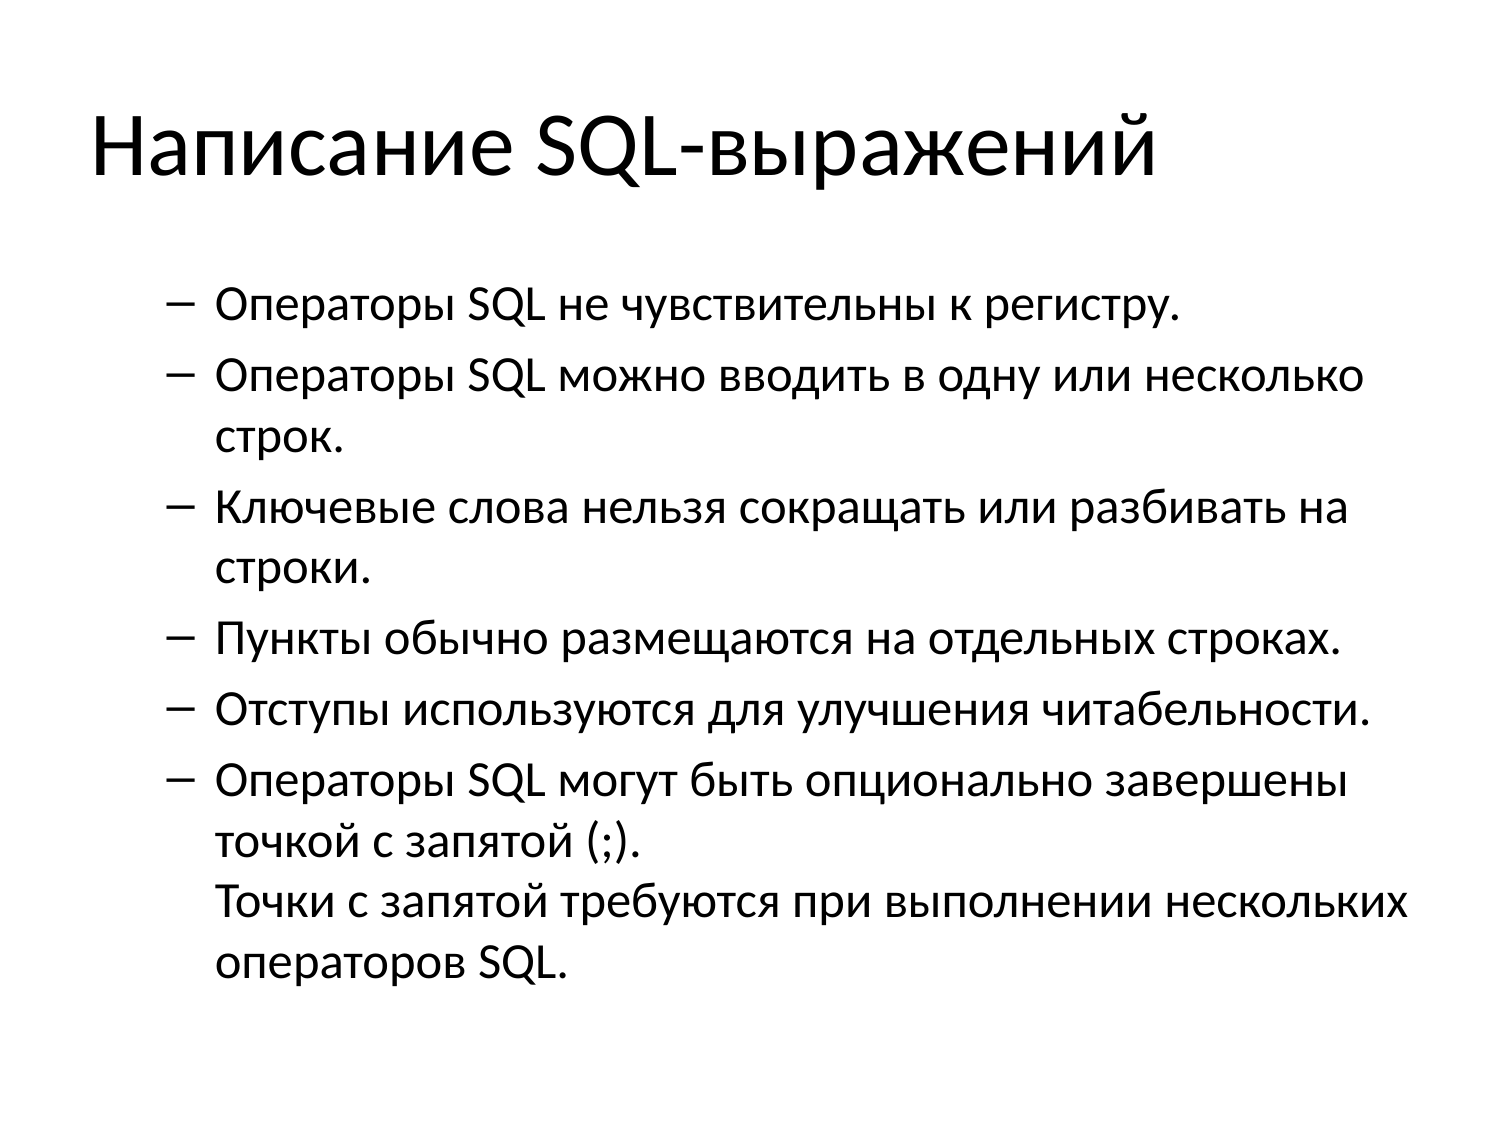

# Написание SQL-выражений
Операторы SQL не чувствительны к регистру.
Операторы SQL можно вводить в одну или несколько строк.
Ключевые слова нельзя сокращать или разбивать на строки.
Пункты обычно размещаются на отдельных строках.
Отступы используются для улучшения читабельности.
Операторы SQL могут быть опционально завершены точкой с запятой (;).
Точки с запятой требуются при выполнении нескольких операторов SQL.